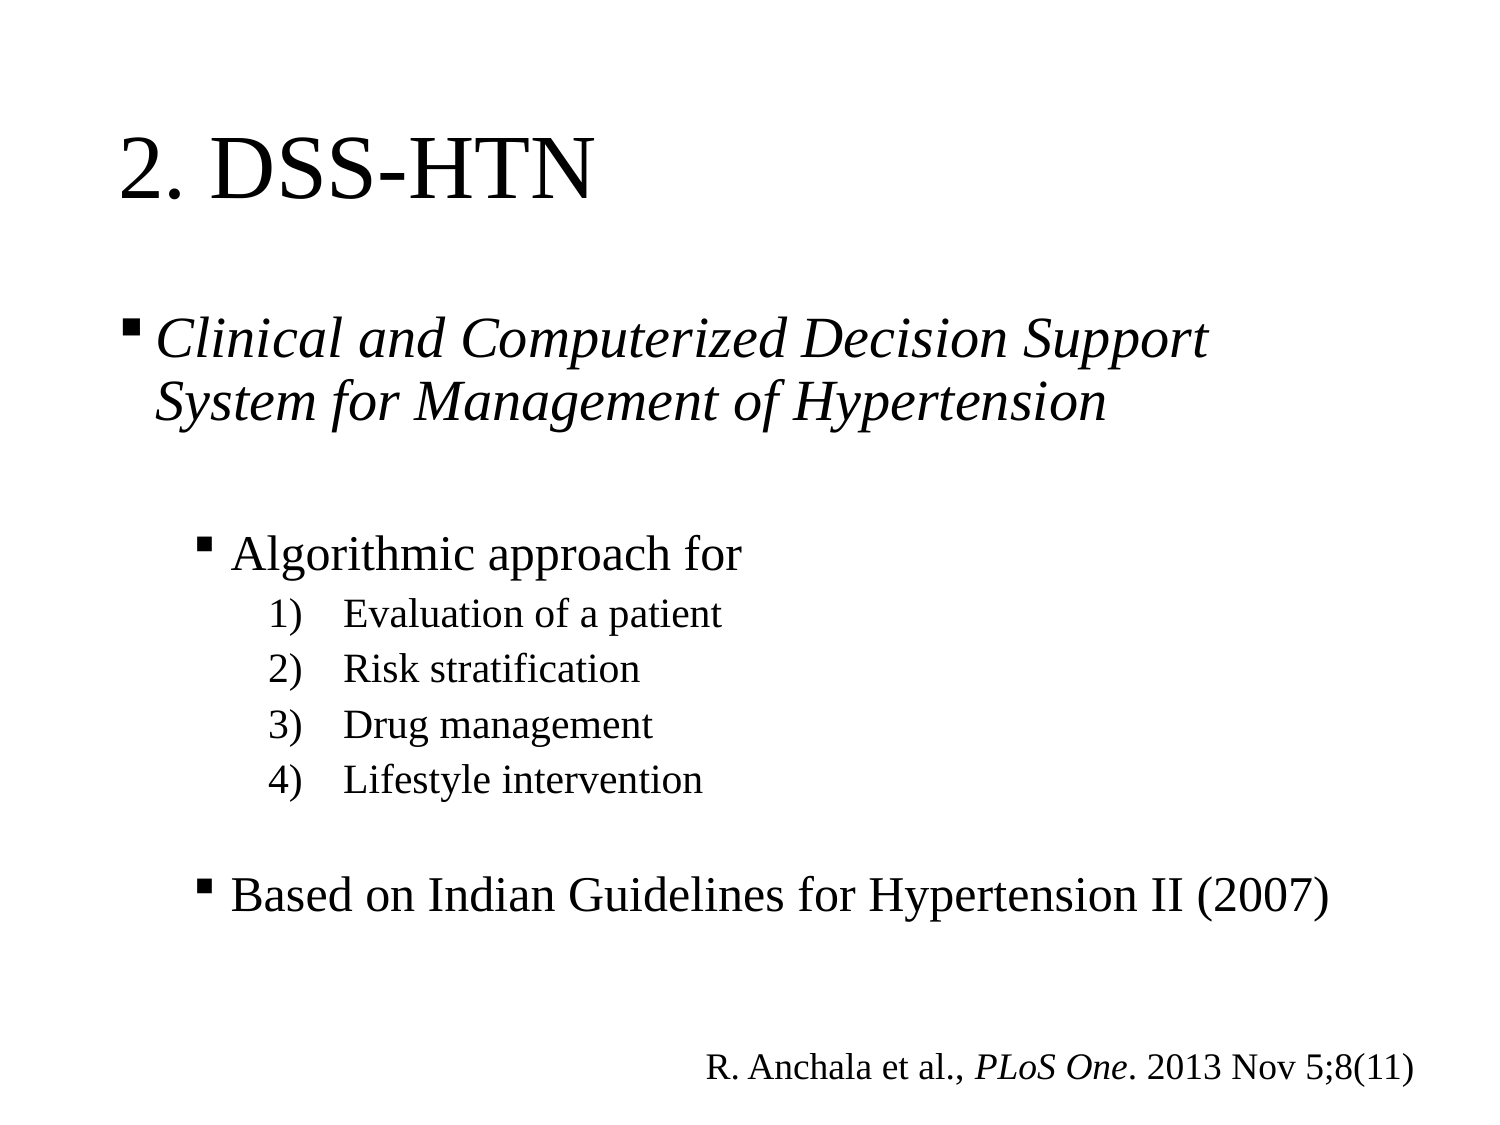

# 2. DSS-HTN
Clinical and Computerized Decision Support System for Management of Hypertension

Algorithmic approach for
Evaluation of a patient
Risk stratification
Drug management
Lifestyle intervention

Based on Indian Guidelines for Hypertension II (2007)
R. Anchala et al., PLoS One. 2013 Nov 5;8(11)